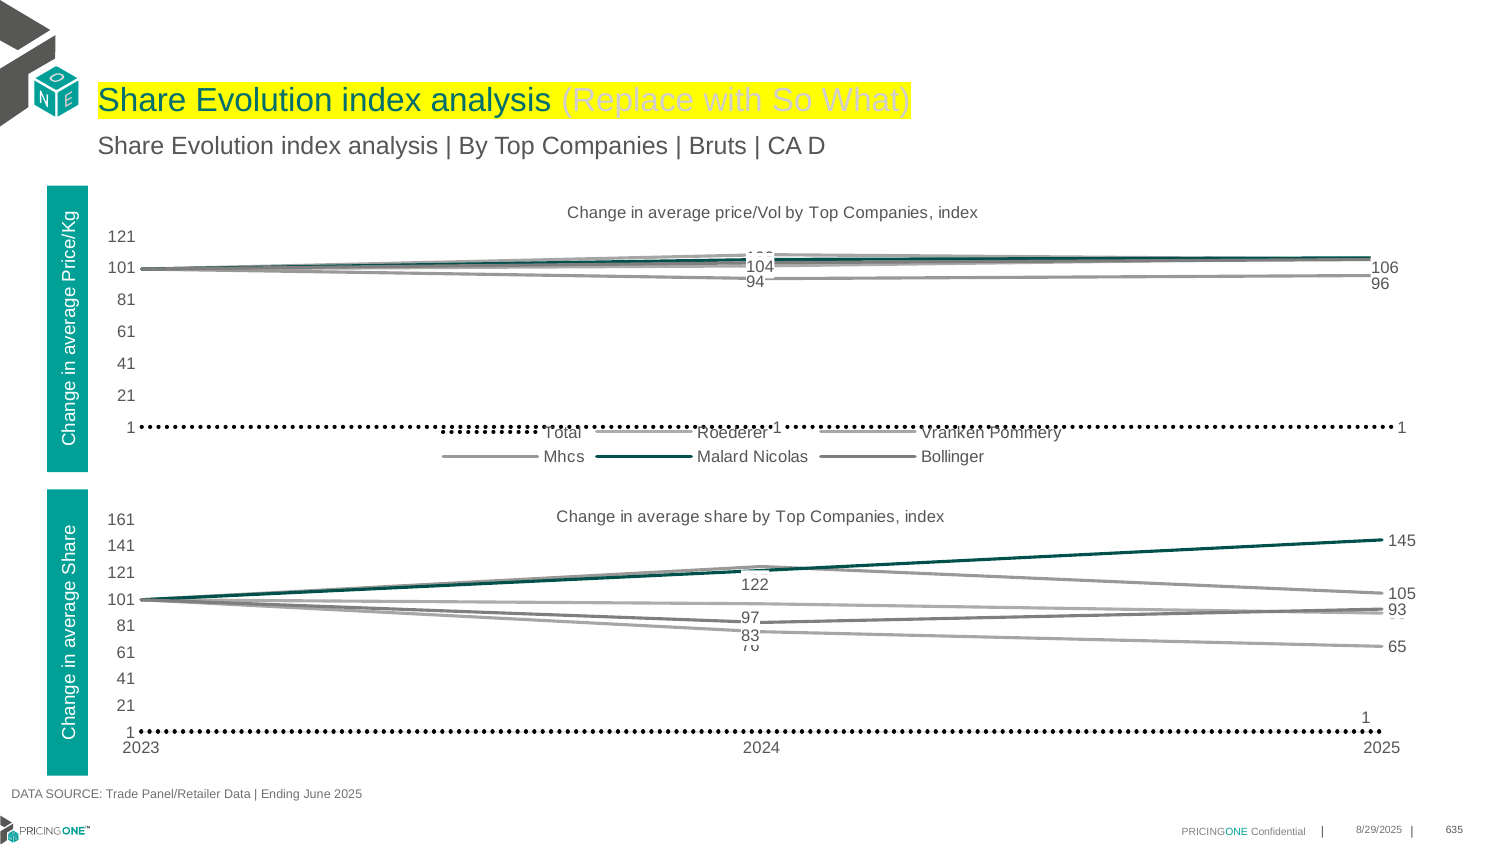

# Share Evolution index analysis (Replace with So What)
Share Evolution index analysis | By Top Companies | Bruts | CA D

### Chart: Change in average price/Vol by Top Companies, index

| Category | Total | Roederer | Vranken Pommery | Mhcs | Malard Nicolas | Bollinger |
|---|---|---|---|---|---|---|
| 2023 | 1.0 | 100.0 | 100.0 | 100.0 | 100.0 | 100.0 |
| 2024 | 1.0329094751533463 | 102.0 | 109.0 | 94.0 | 106.0 | 104.0 |
| 2025 | 1.025485018258811 | 107.0 | 106.0 | 96.0 | 107.0 | 106.0 |
Change in average Price/Kg

### Chart: Change in average share by Top Companies, index

| Category | Total | Roederer | Vranken Pommery | Mhcs | Malard Nicolas | Bollinger |
|---|---|---|---|---|---|---|
| 2023 | 1.0 | 100.0 | 100.0 | 100.0 | 100.0 | 100.0 |
| 2024 | 1.0 | 97.0 | 76.0 | 125.0 | 122.0 | 83.0 |
| 2025 | 1.0 | 90.0 | 65.0 | 105.0 | 145.0 | 93.0 |
Change in average Share
DATA SOURCE: Trade Panel/Retailer Data | Ending June 2025

8/29/2025
635